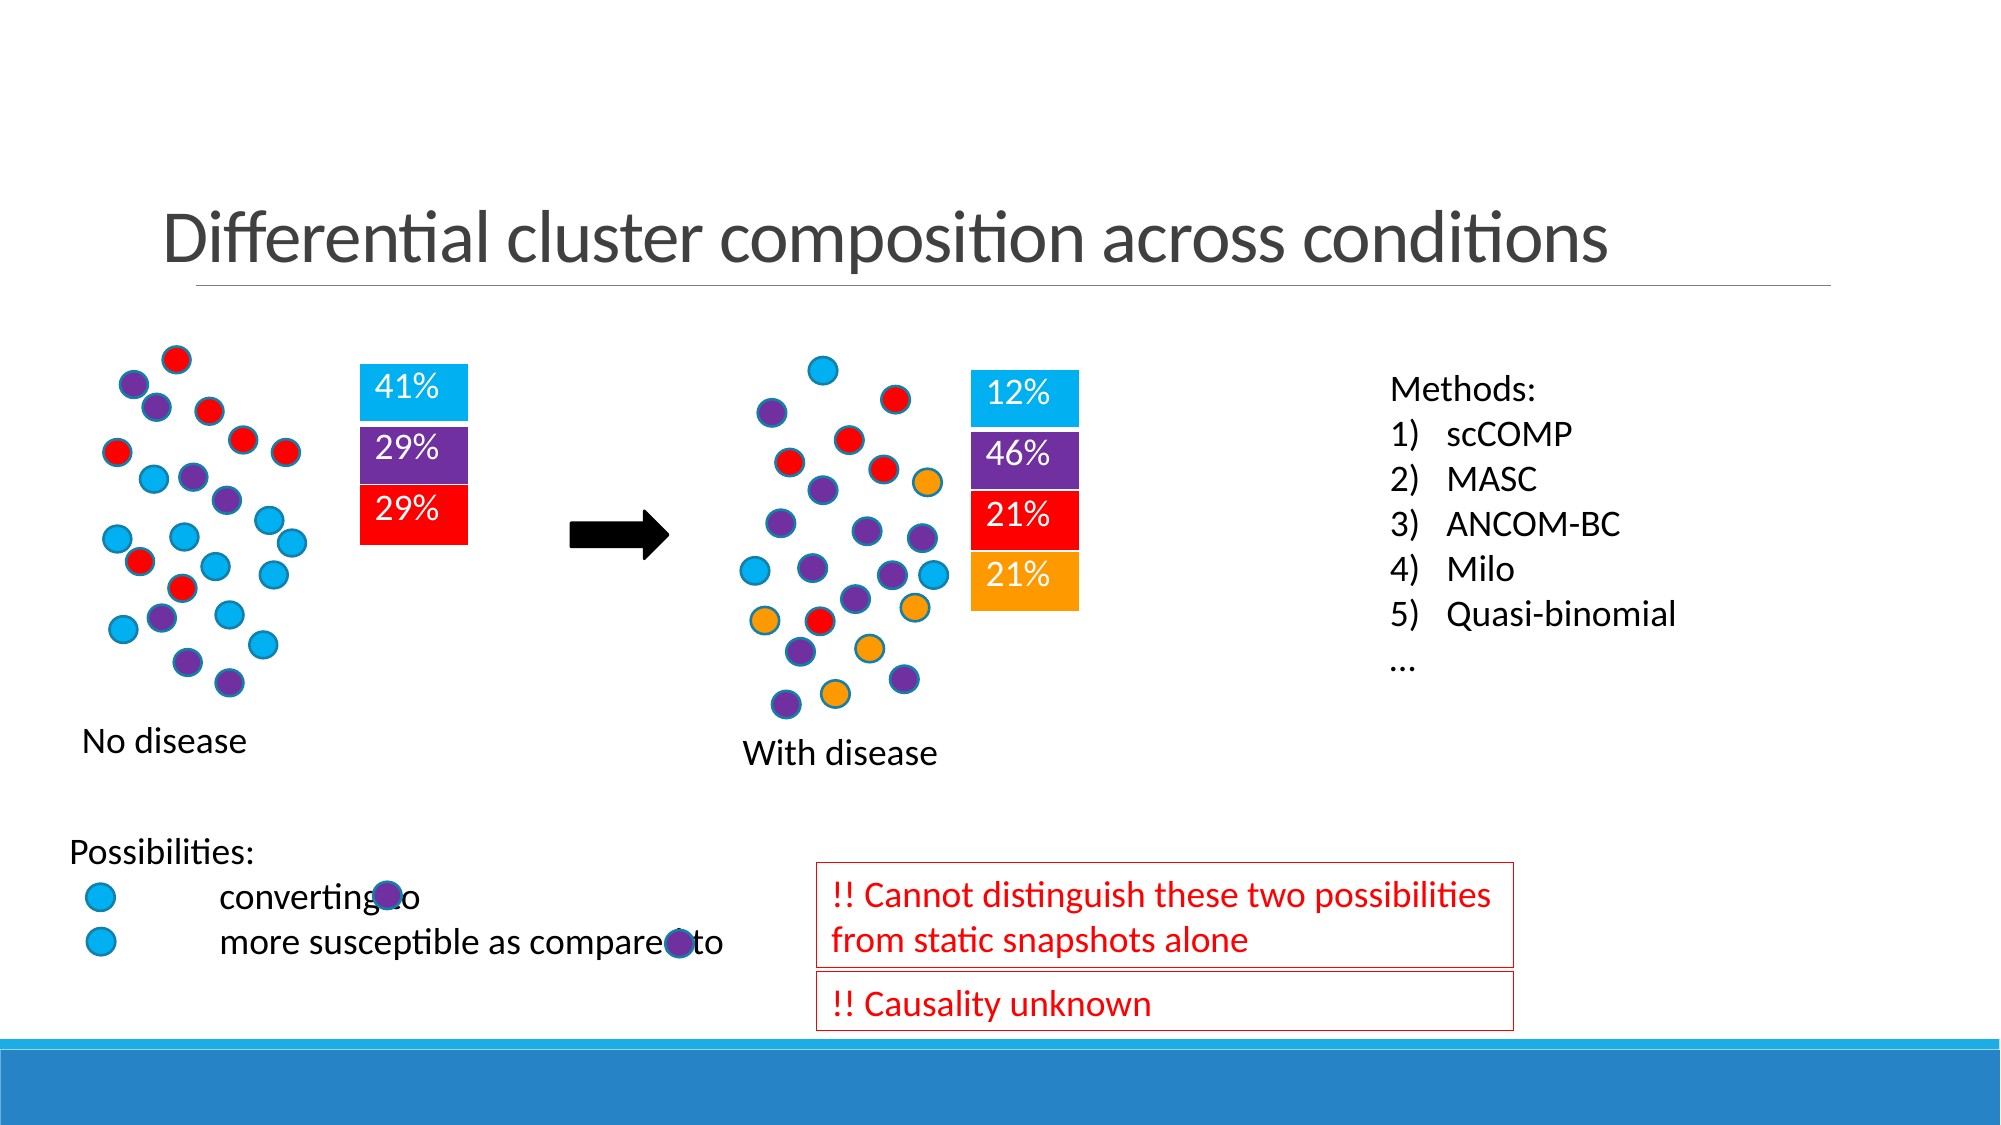

# Differential cluster composition across conditions

No disease

With disease
Methods:
scCOMP
MASC
ANCOM-BC
Milo
Quasi-binomial
…
| 41% |
| --- |
| 29% |
| 29% |
| 12% |
| --- |
| 46% |
| 21% |
| 21% |

Possibilities:
	converting to
	more susceptible as compared to

!! Cannot distinguish these two possibilities from static snapshots alone
!! Causality unknown